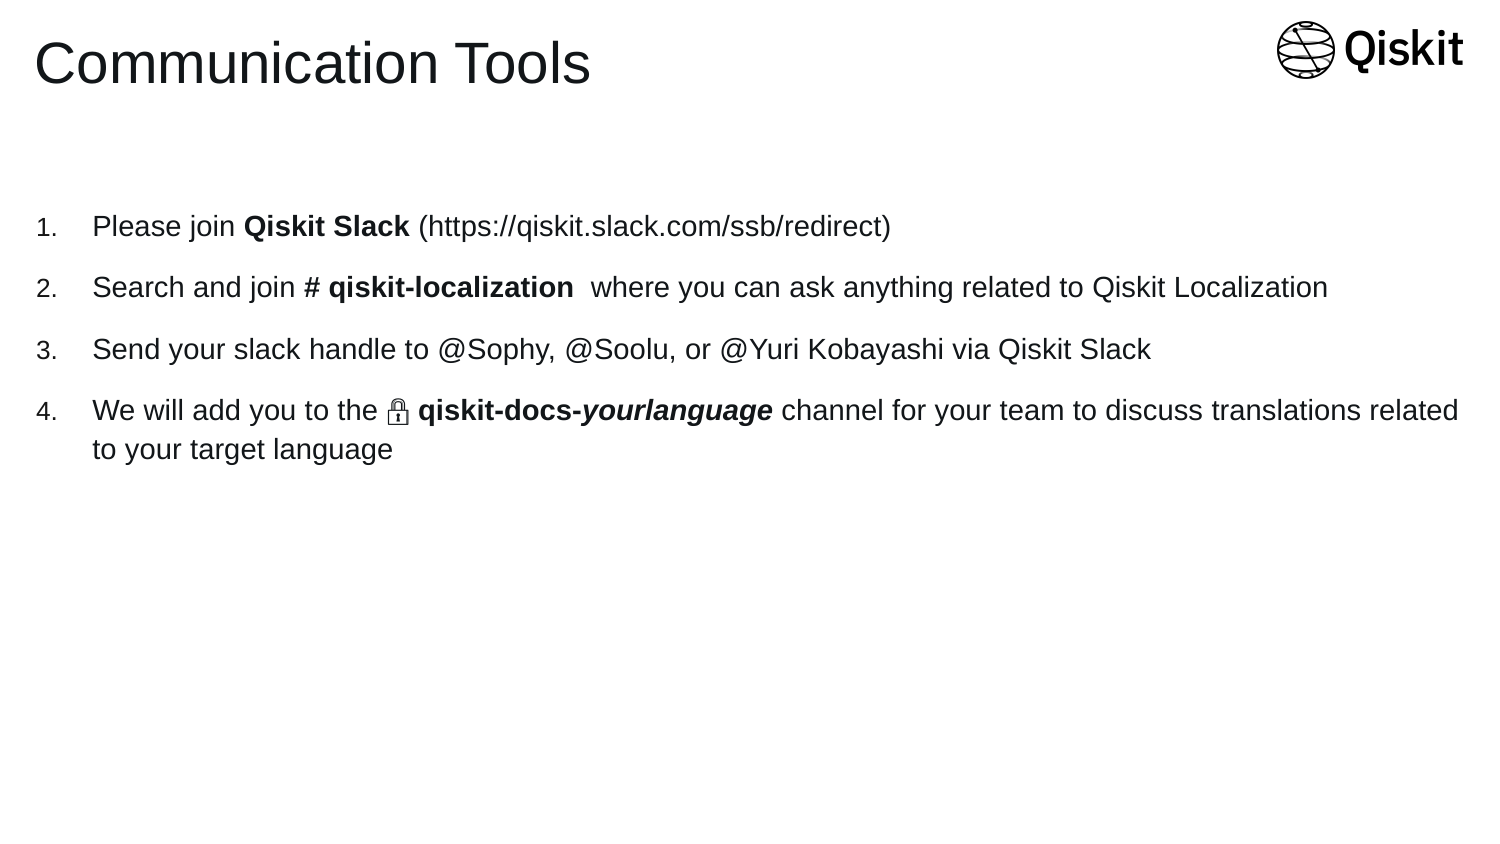

# Communication Tools
Please join Qiskit Slack (https://qiskit.slack.com/ssb/redirect)
Search and join # qiskit-localization  where you can ask anything related to Qiskit Localization
Send your slack handle to @Sophy, @Soolu, or @Yuri Kobayashi via Qiskit Slack
We will add you to the 🔒 qiskit-docs-yourlanguage channel for your team to discuss translations related to your target language